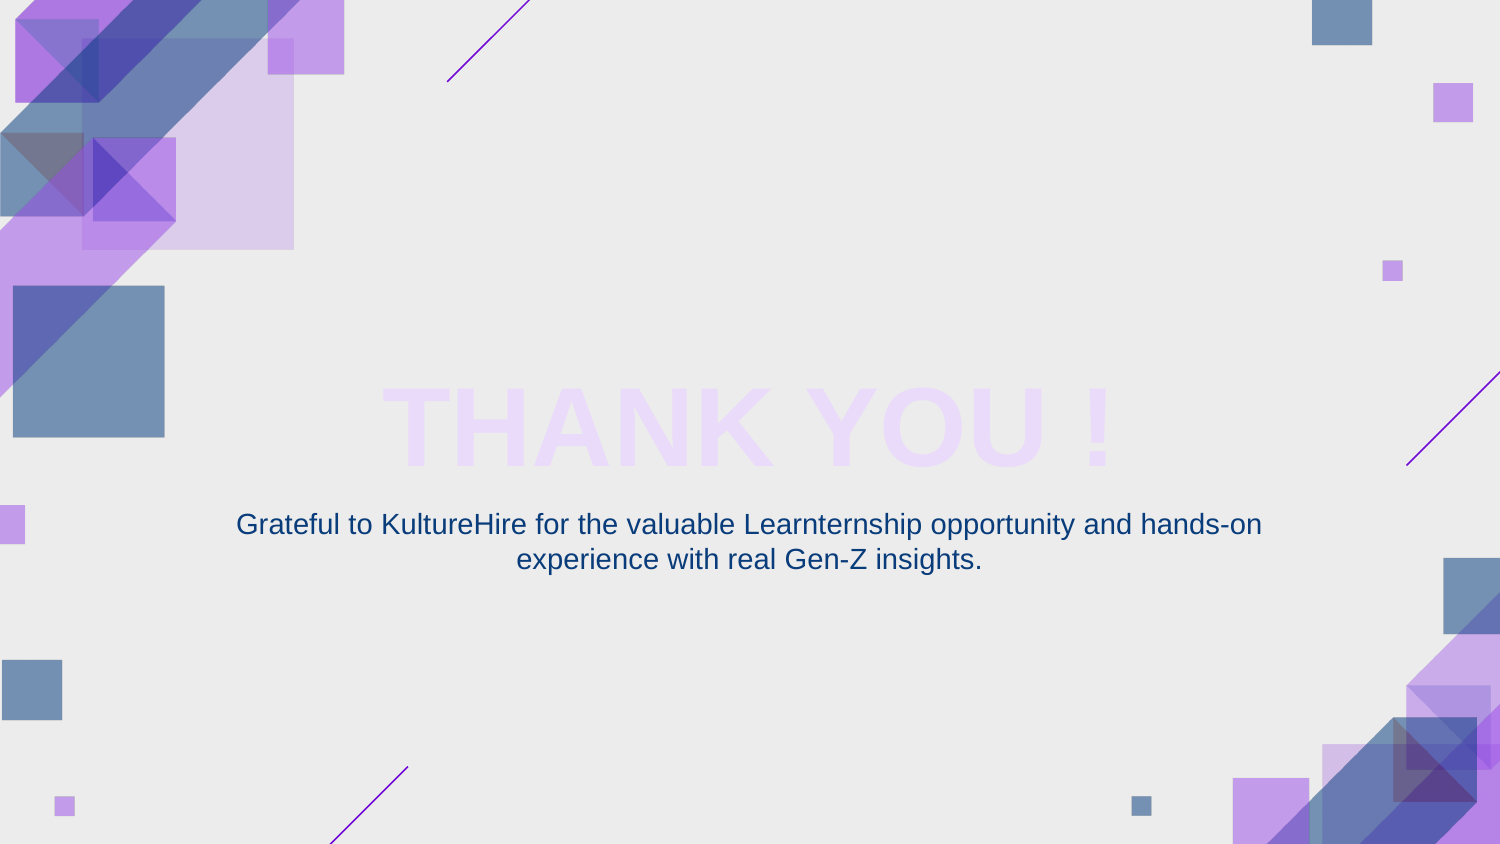

THANK YOU !
Grateful to KultureHire for the valuable Learnternship opportunity and hands-on experience with real Gen-Z insights.